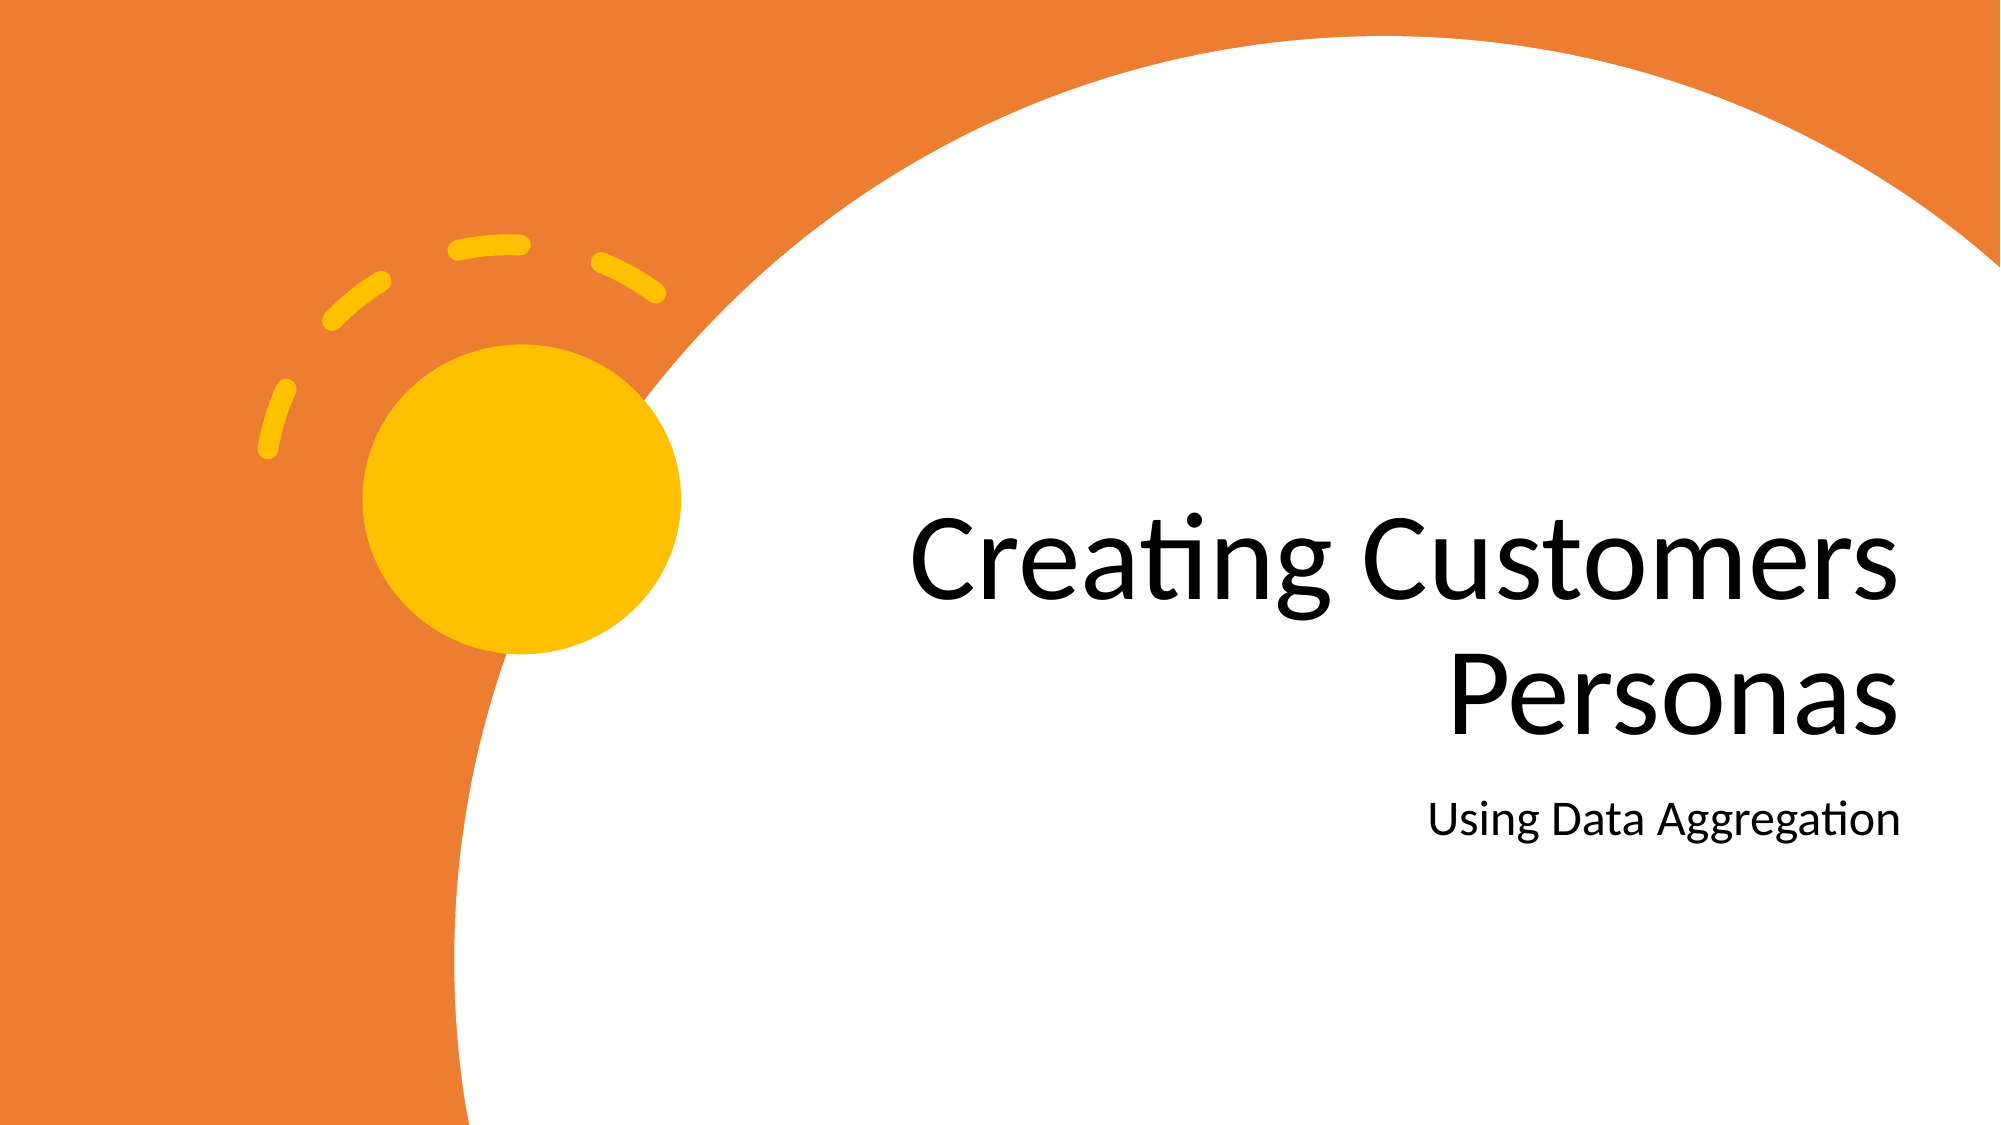

# Creating Customers Personas

Using Data Aggregation